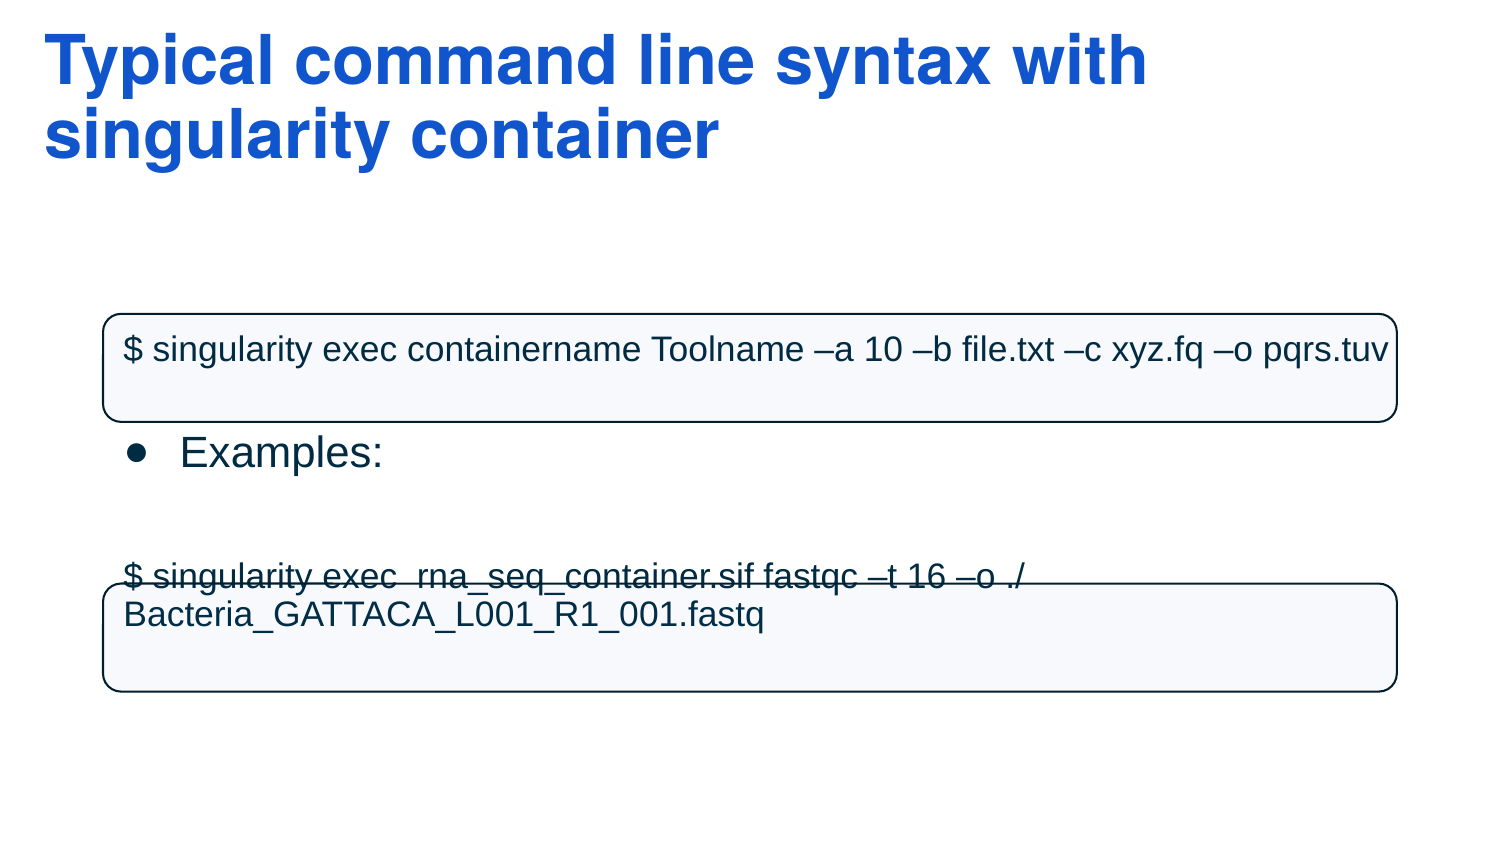

Typical command line syntax with singularity container

$ singularity exec containername Toolname –a 10 –b file.txt –c xyz.fq –o pqrs.tuv

Examples:

$ singularity exec  rna_seq_container.sif fastqc –t 16 –o ./ Bacteria_GATTACA_L001_R1_001.fastq